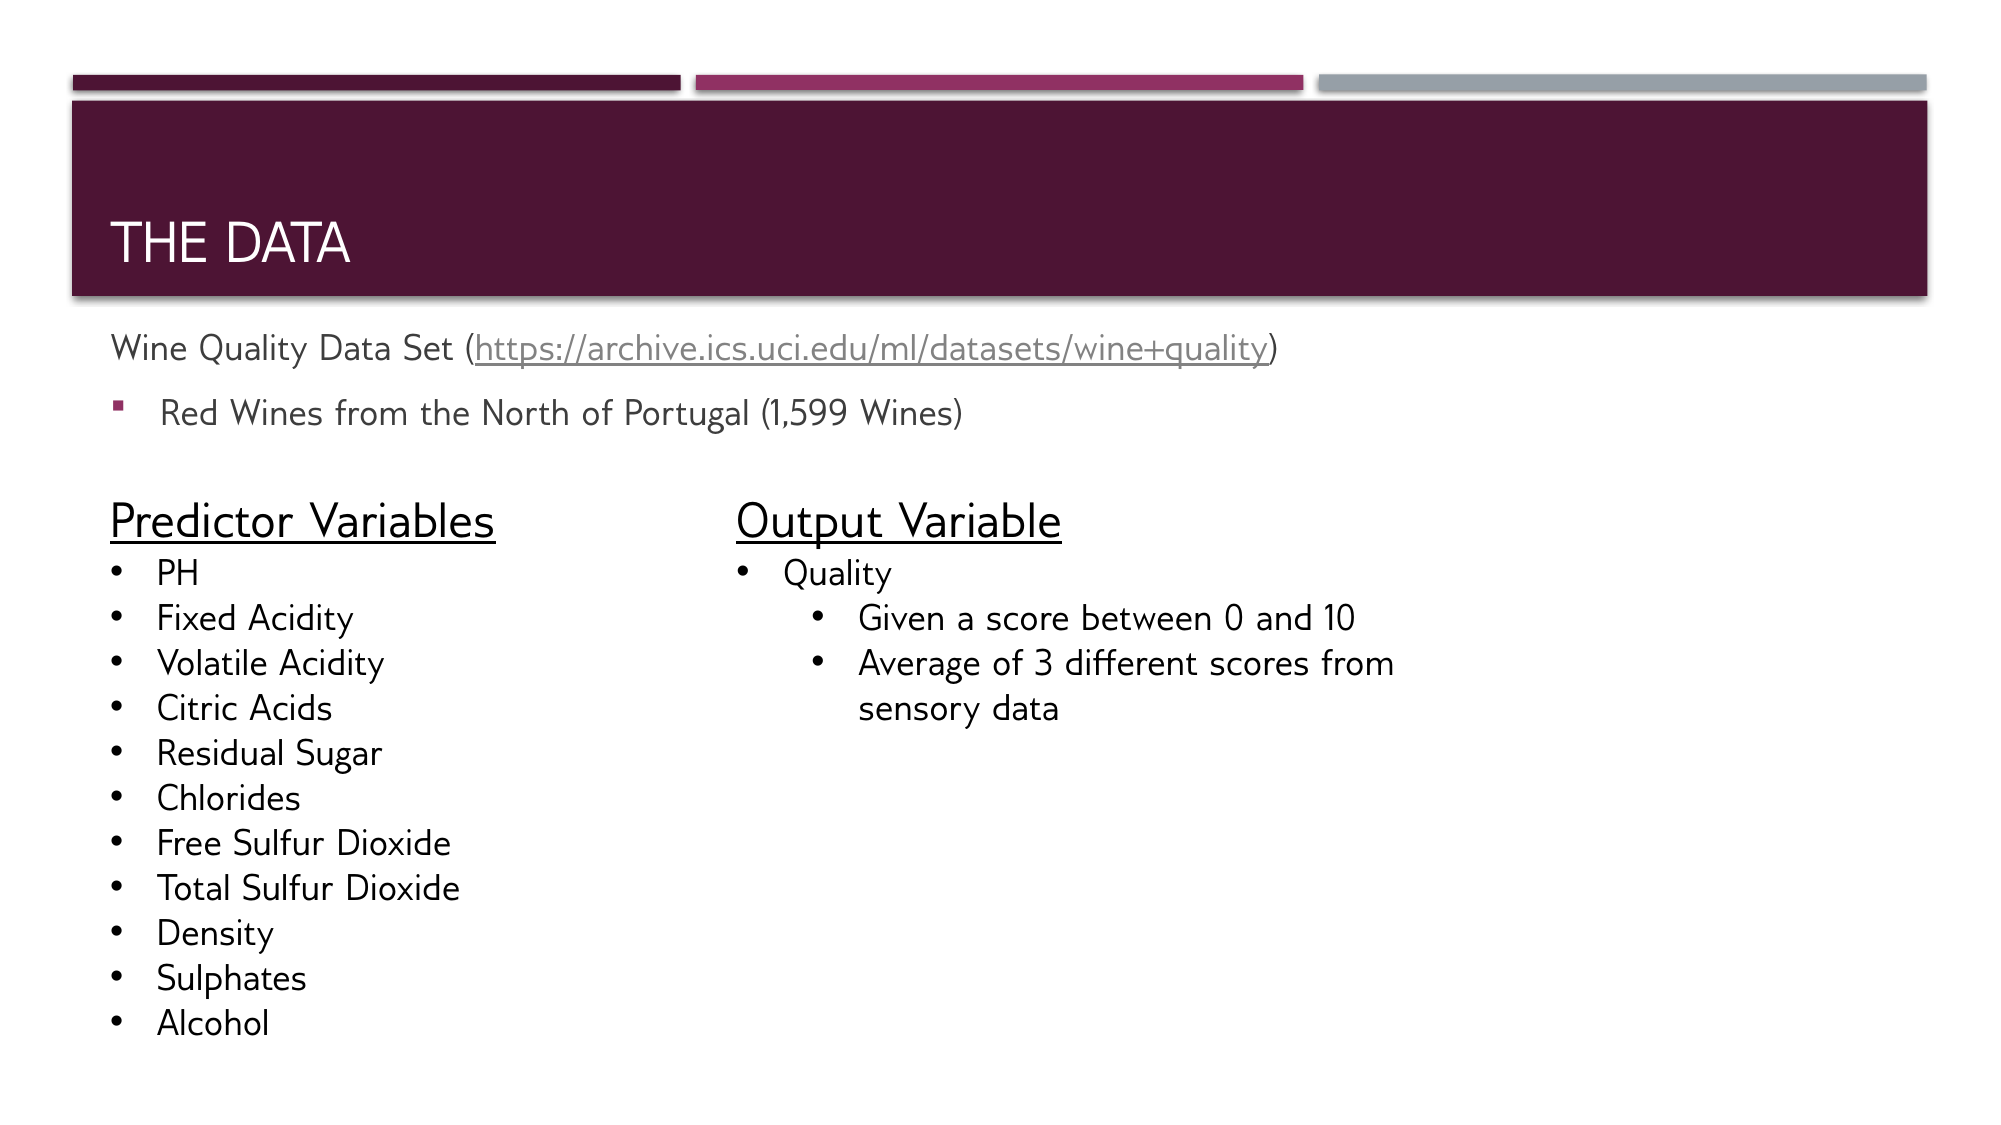

# The Data
Wine Quality Data Set (https://archive.ics.uci.edu/ml/datasets/wine+quality)
Red Wines from the North of Portugal (1,599 Wines)
Predictor Variables
PH
Fixed Acidity
Volatile Acidity
Citric Acids
Residual Sugar
Chlorides
Free Sulfur Dioxide
Total Sulfur Dioxide
Density
Sulphates
Alcohol
Output Variable
Quality
Given a score between 0 and 10
Average of 3 different scores from sensory data